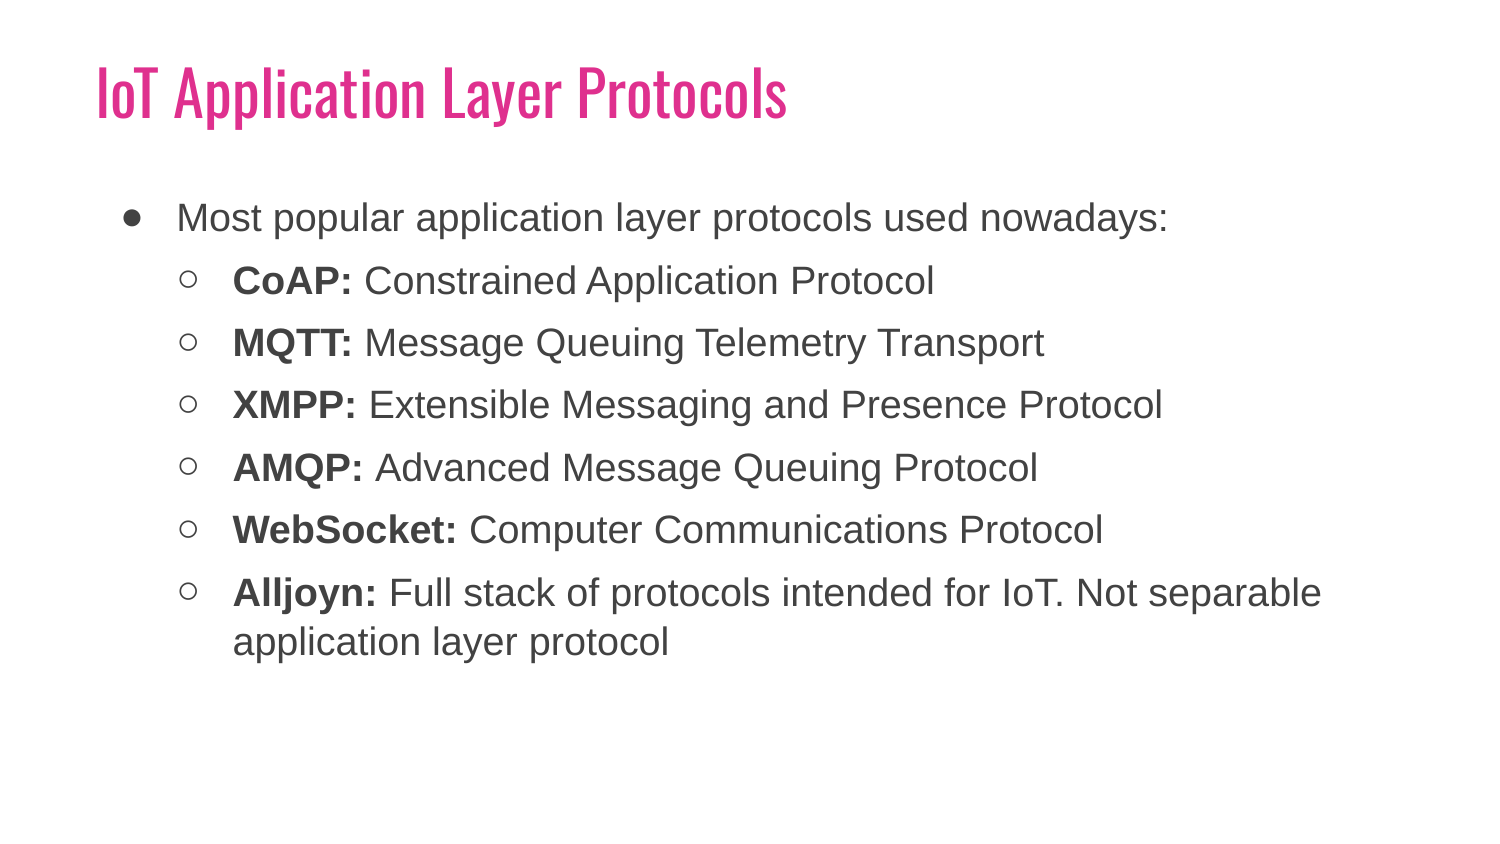

# IoT Application Layer Protocols
Most popular application layer protocols used nowadays:
CoAP: Constrained Application Protocol
MQTT: Message Queuing Telemetry Transport
XMPP: Extensible Messaging and Presence Protocol
AMQP: Advanced Message Queuing Protocol
WebSocket: Computer Communications Protocol
Alljoyn: Full stack of protocols intended for IoT. Not separable application layer protocol